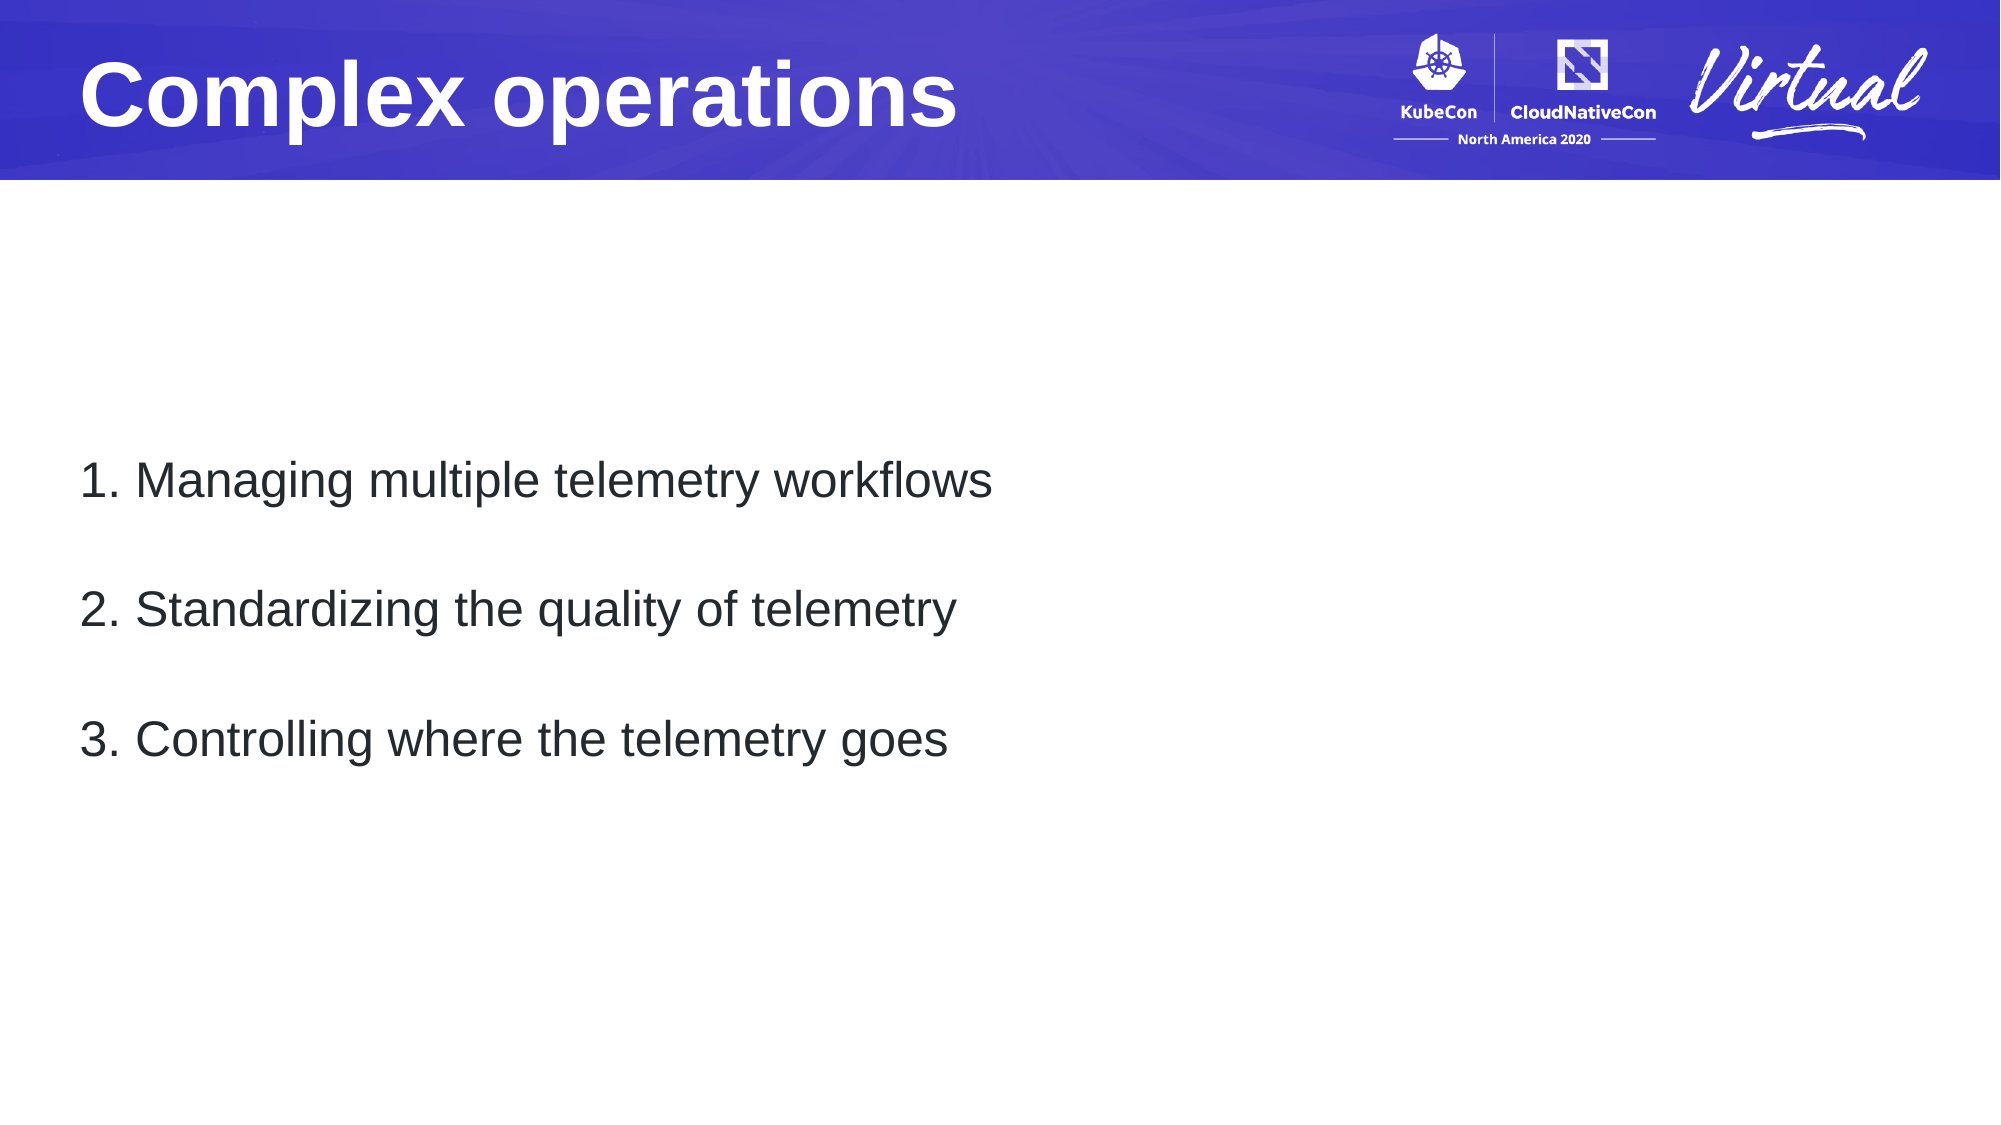

Complex operations
 Managing multiple telemetry workflows
 Standardizing the quality of telemetry
 Controlling where the telemetry goes